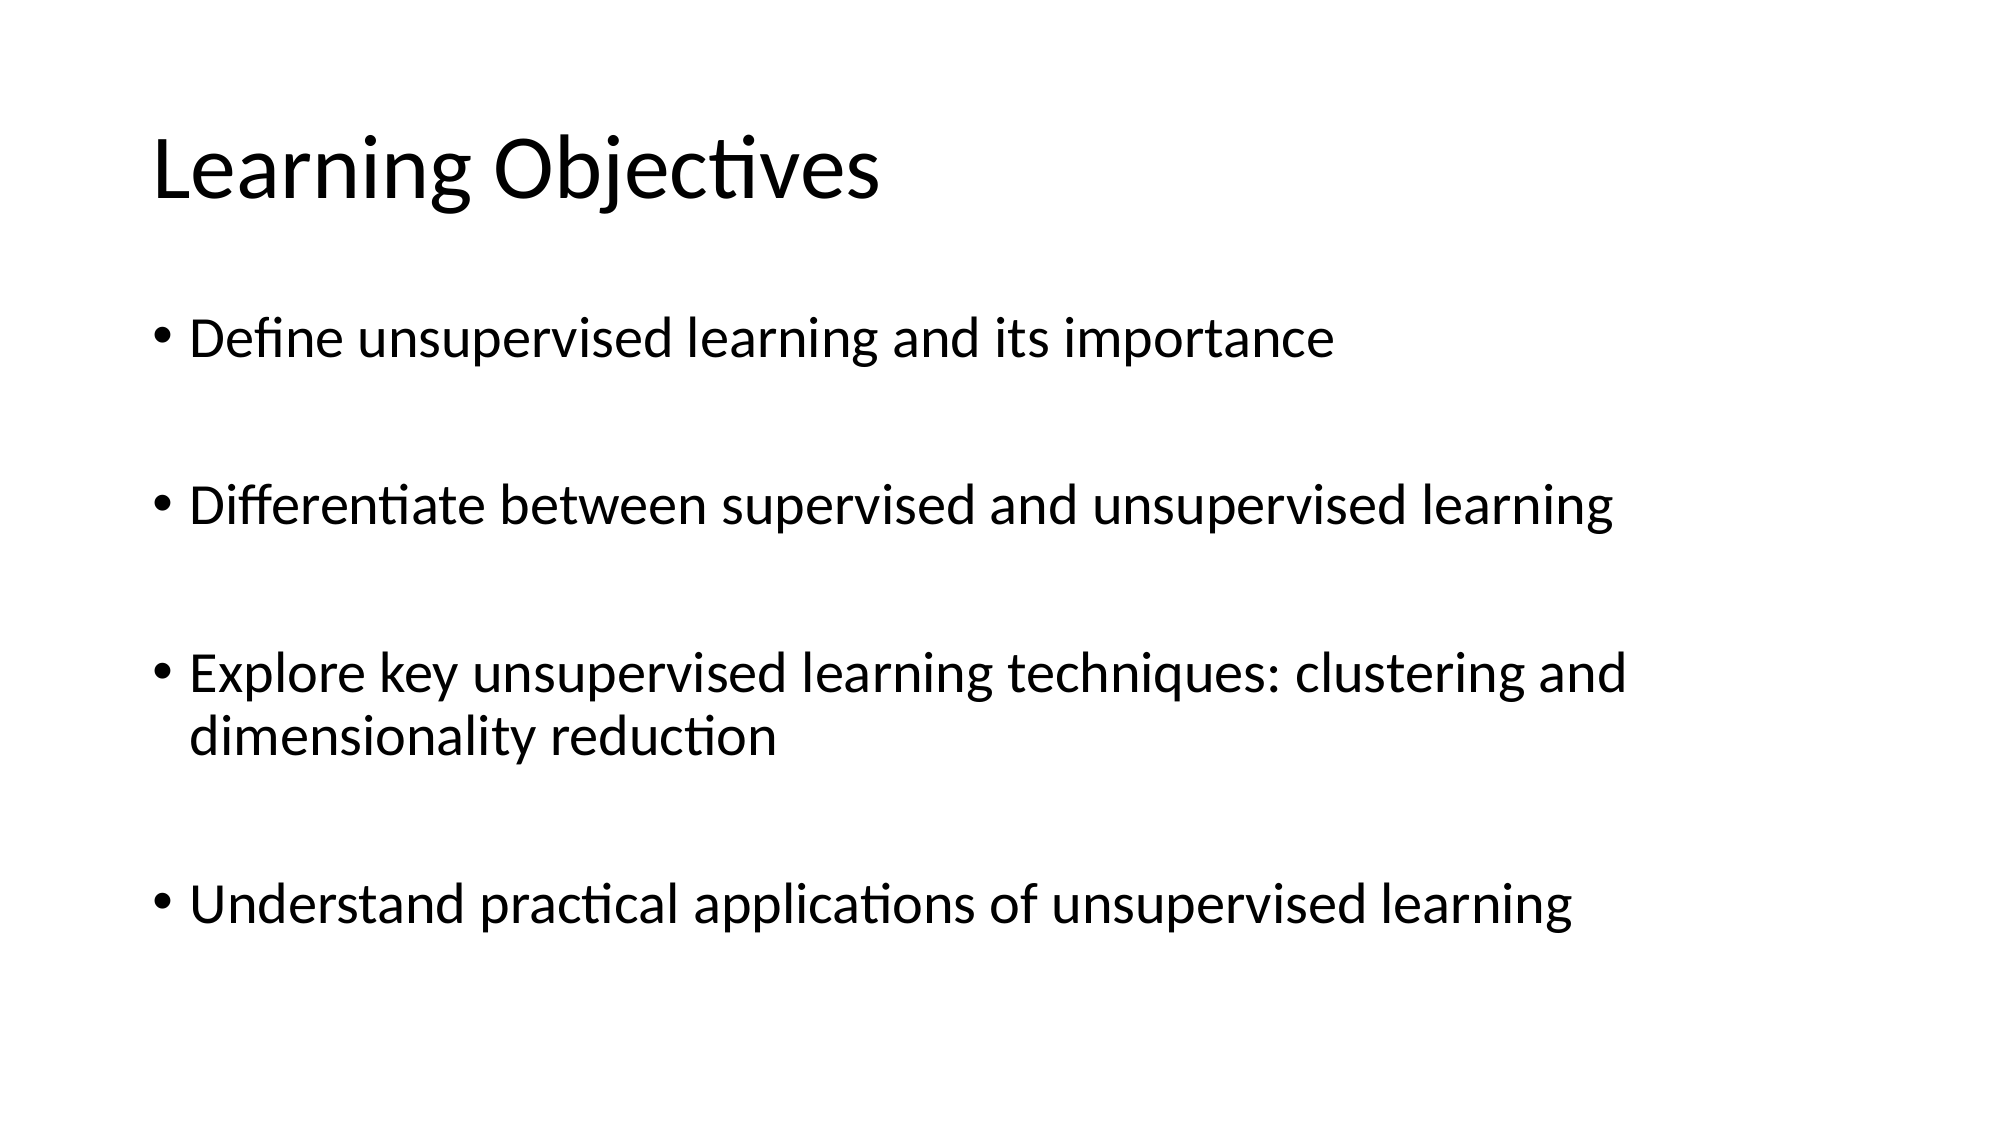

# Learning Objectives
Define unsupervised learning and its importance

Differentiate between supervised and unsupervised learning

Explore key unsupervised learning techniques: clustering and dimensionality reduction

Understand practical applications of unsupervised learning